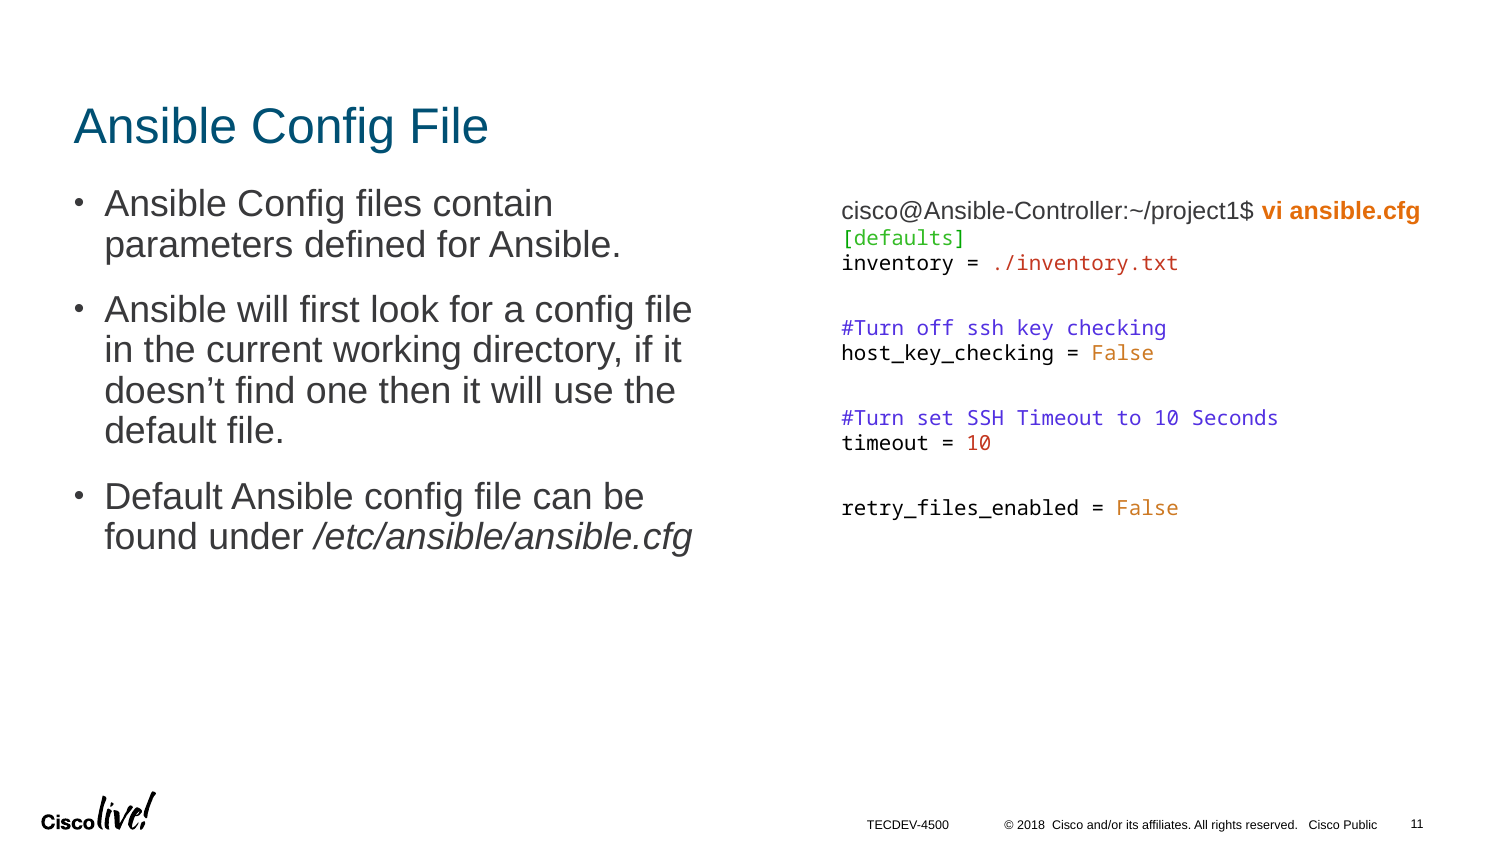

# Ansible Config File
Ansible Config files contain parameters defined for Ansible.
Ansible will first look for a config file in the current working directory, if it doesn’t find one then it will use the default file.
Default Ansible config file can be found under /etc/ansible/ansible.cfg

cisco@Ansible-Controller:~/project1$ vi ansible.cfg
[defaults]
inventory = ./inventory.txt

#Turn off ssh key checking
host_key_checking = False

#Turn set SSH Timeout to 10 Seconds
timeout = 10

retry_files_enabled = False
11
TECDEV-4500